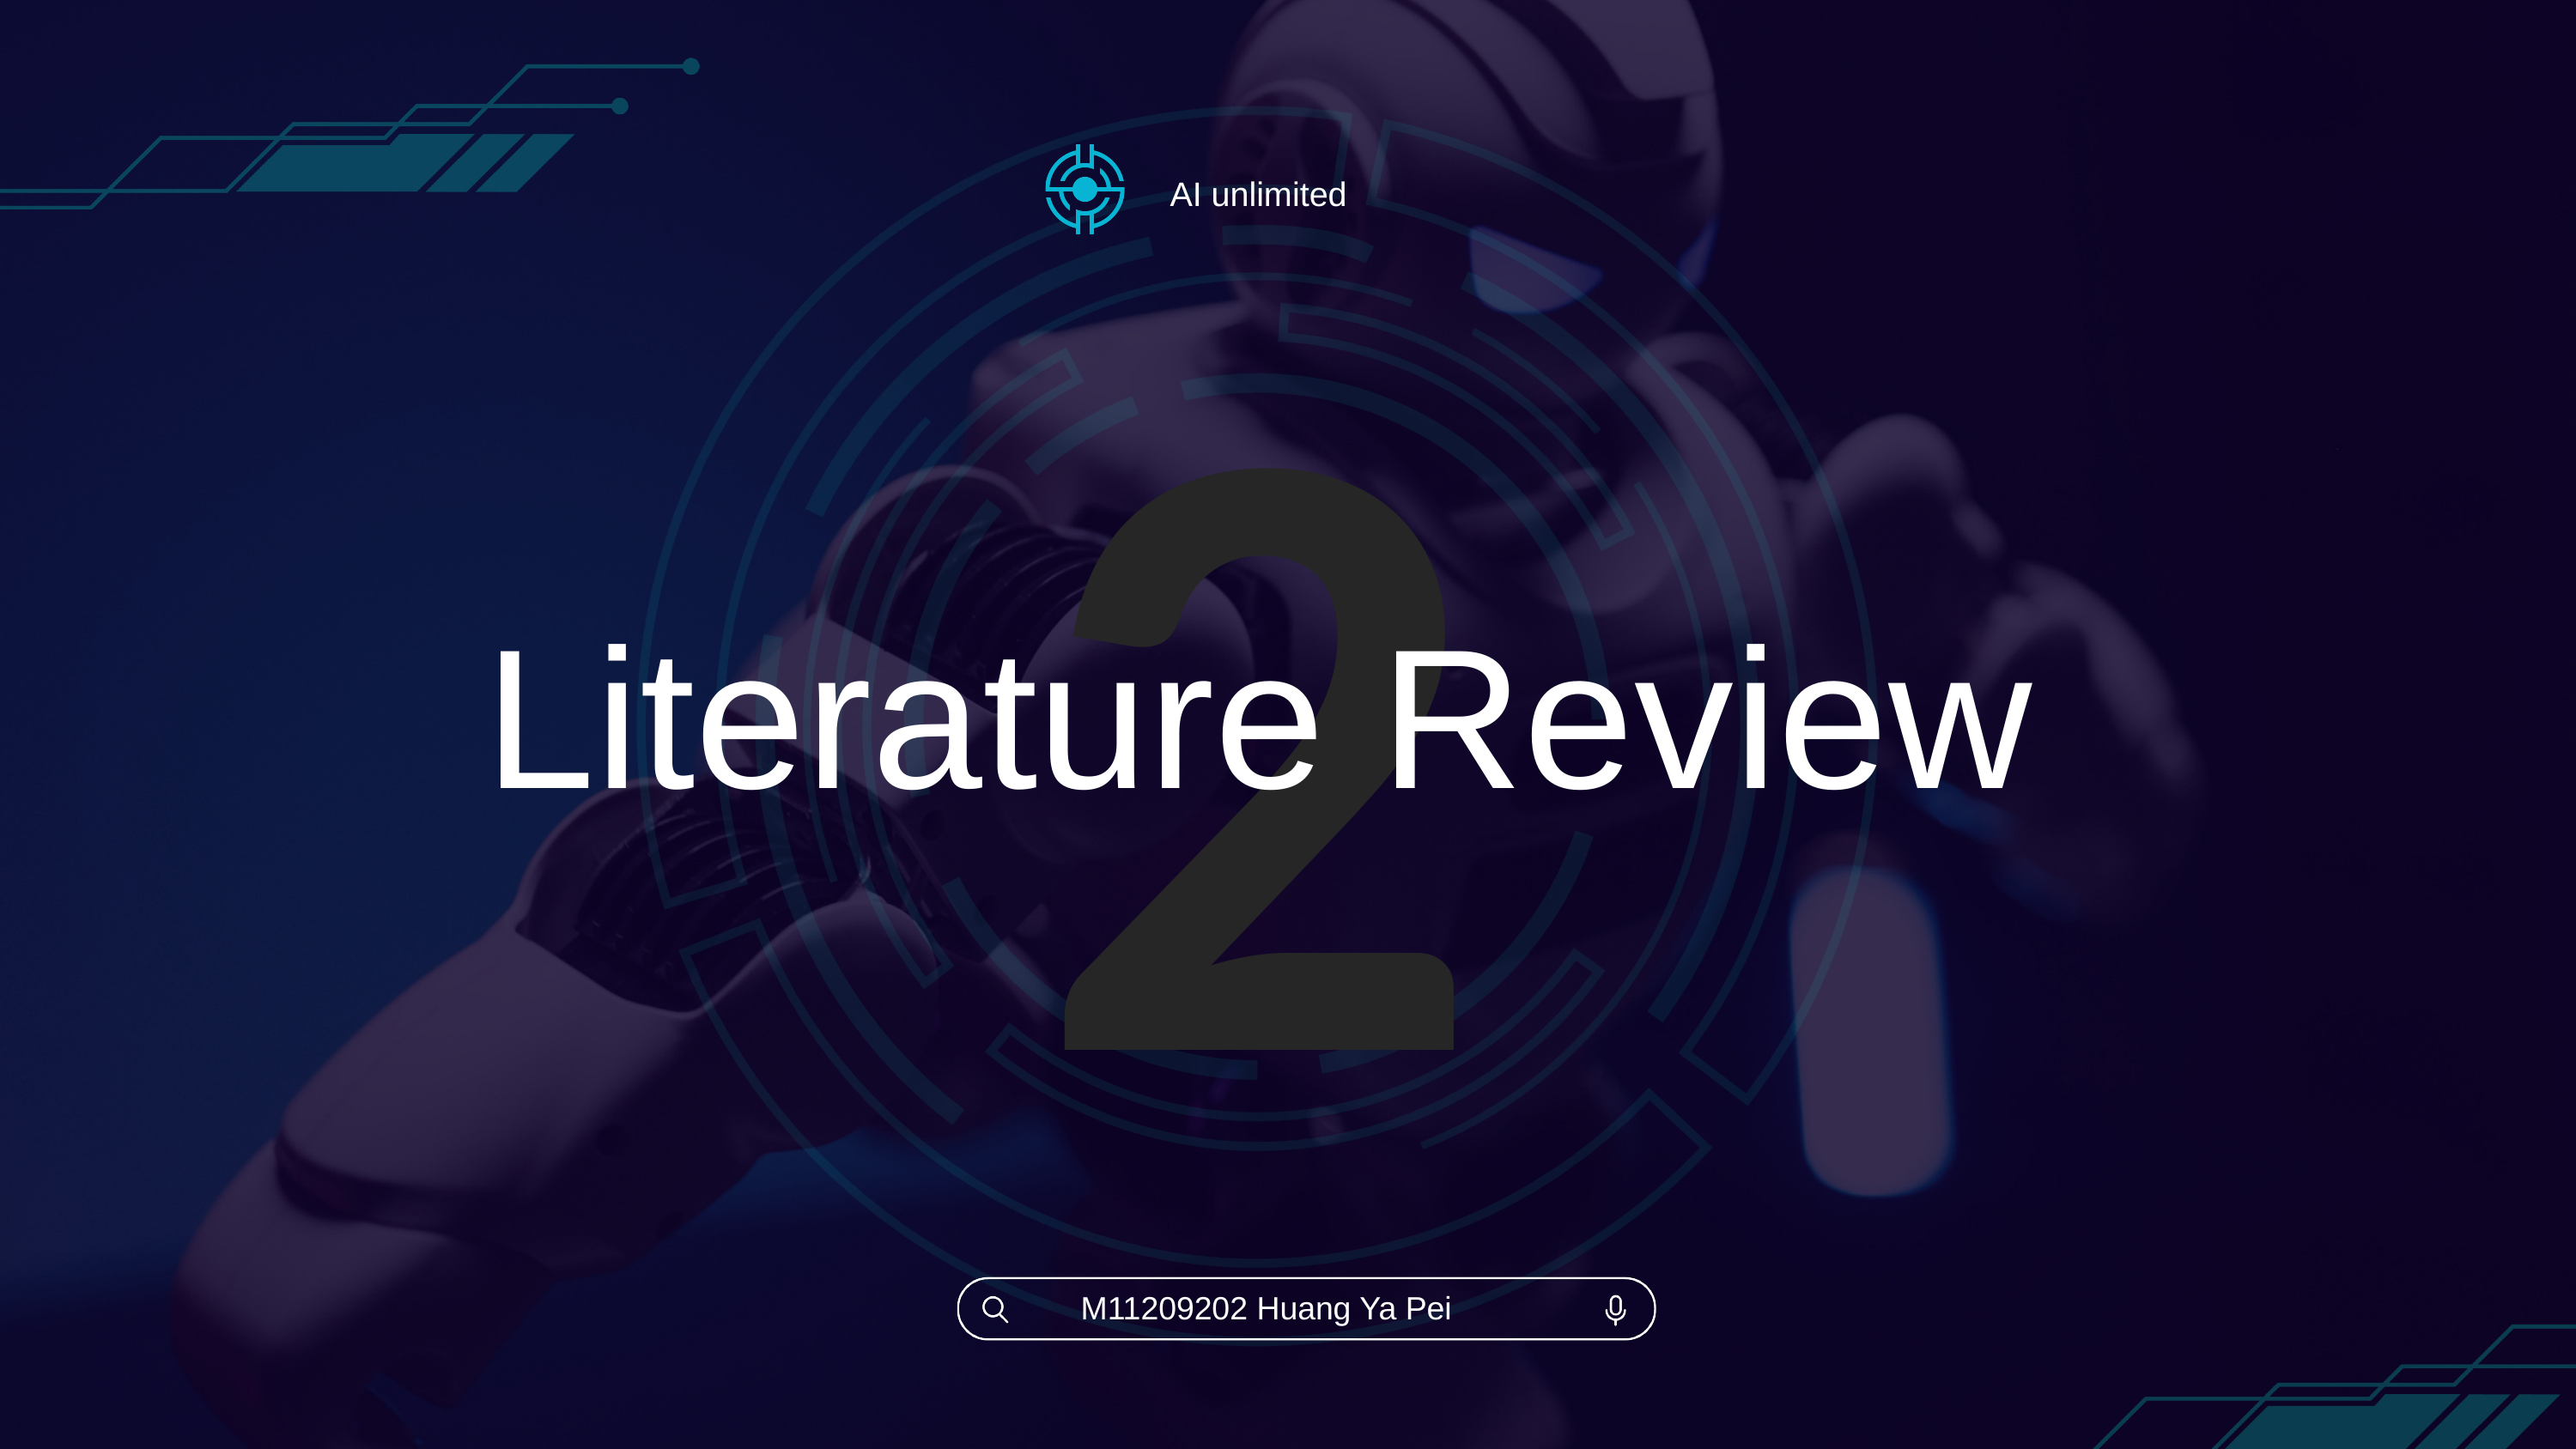

2
AI unlimited
Literature Review

M11209202 Huang Ya Pei